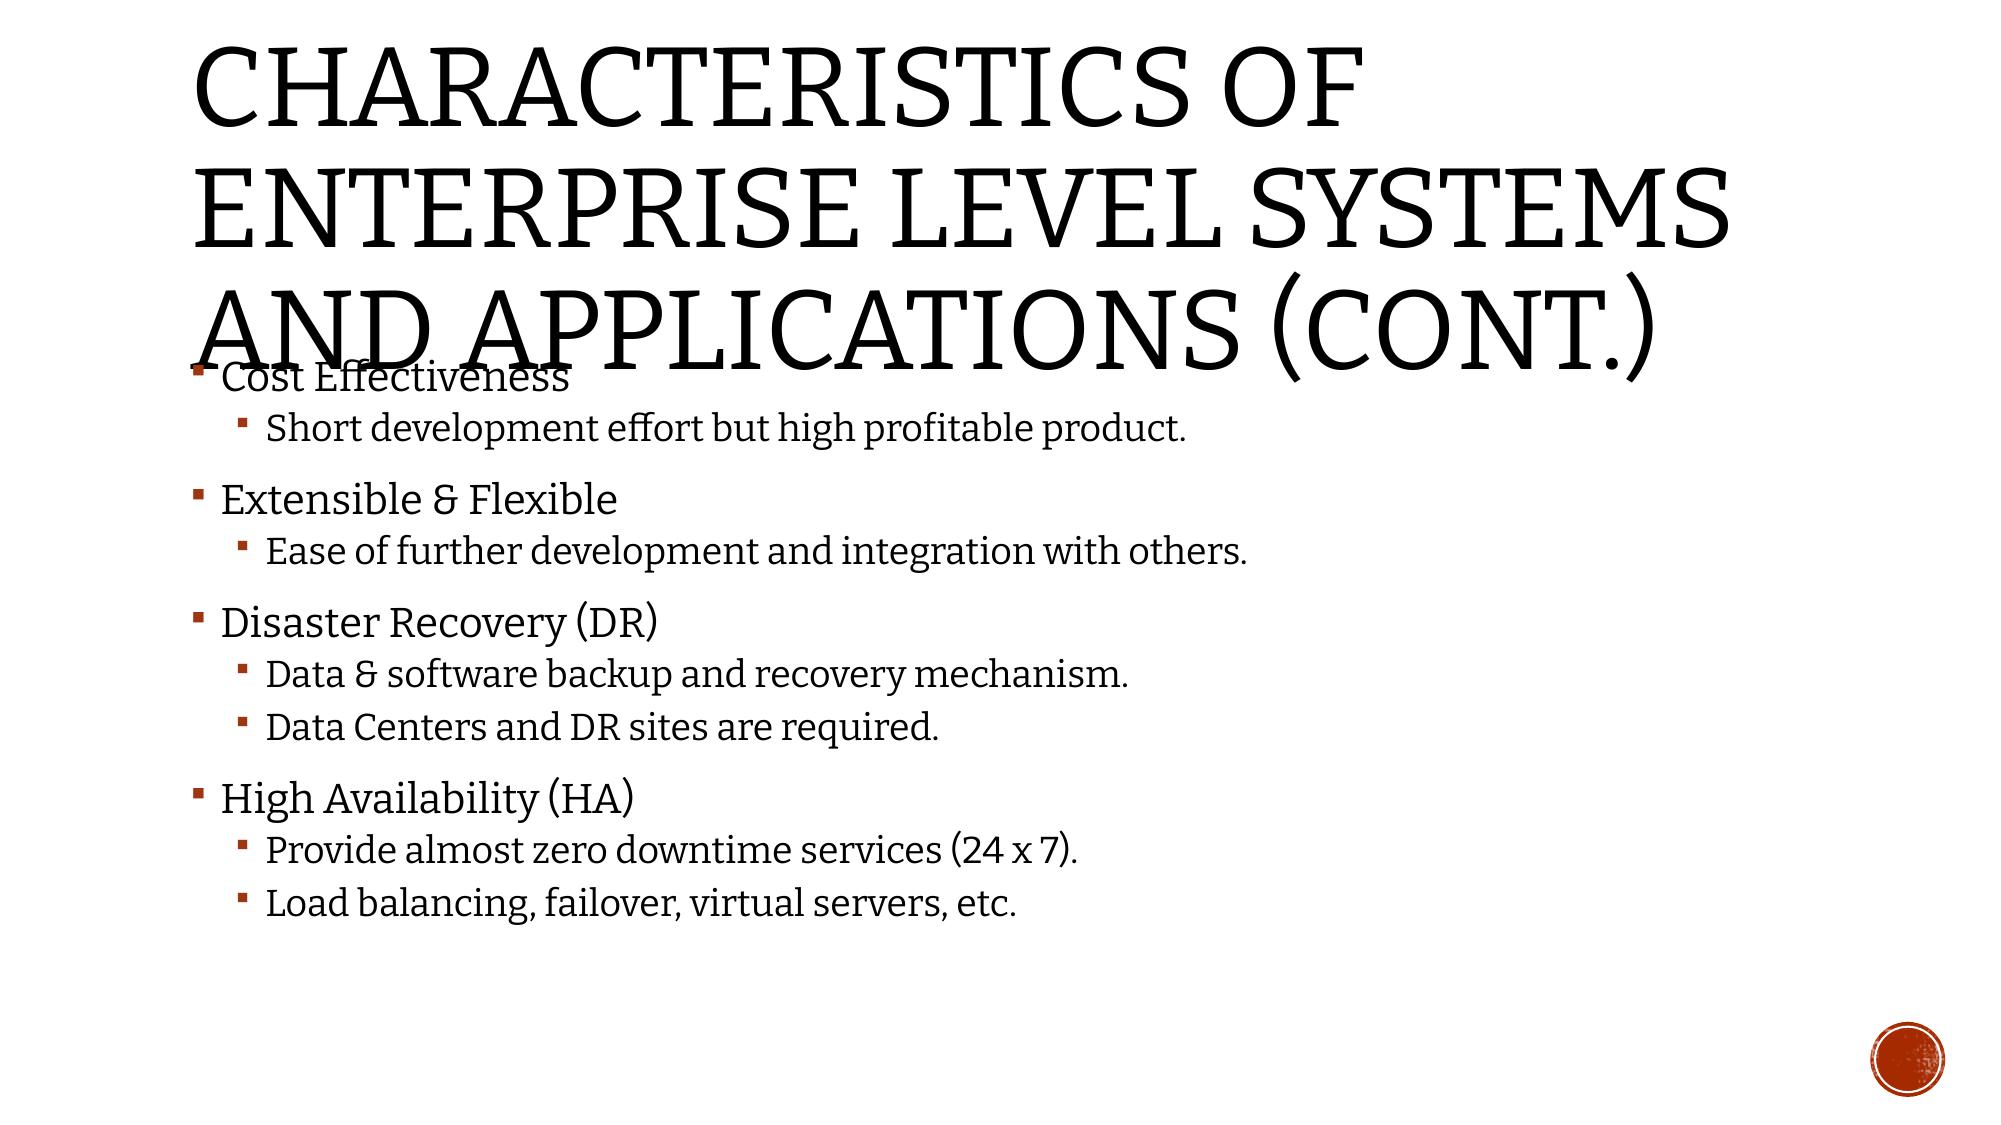

# Characteristics of Enterprise Level Systems and Applications (cont.)
Cost Effectiveness
Short development effort but high profitable product.
Extensible & Flexible
Ease of further development and integration with others.
Disaster Recovery (DR)
Data & software backup and recovery mechanism.
Data Centers and DR sites are required.
High Availability (HA)
Provide almost zero downtime services (24 x 7).
Load balancing, failover, virtual servers, etc.